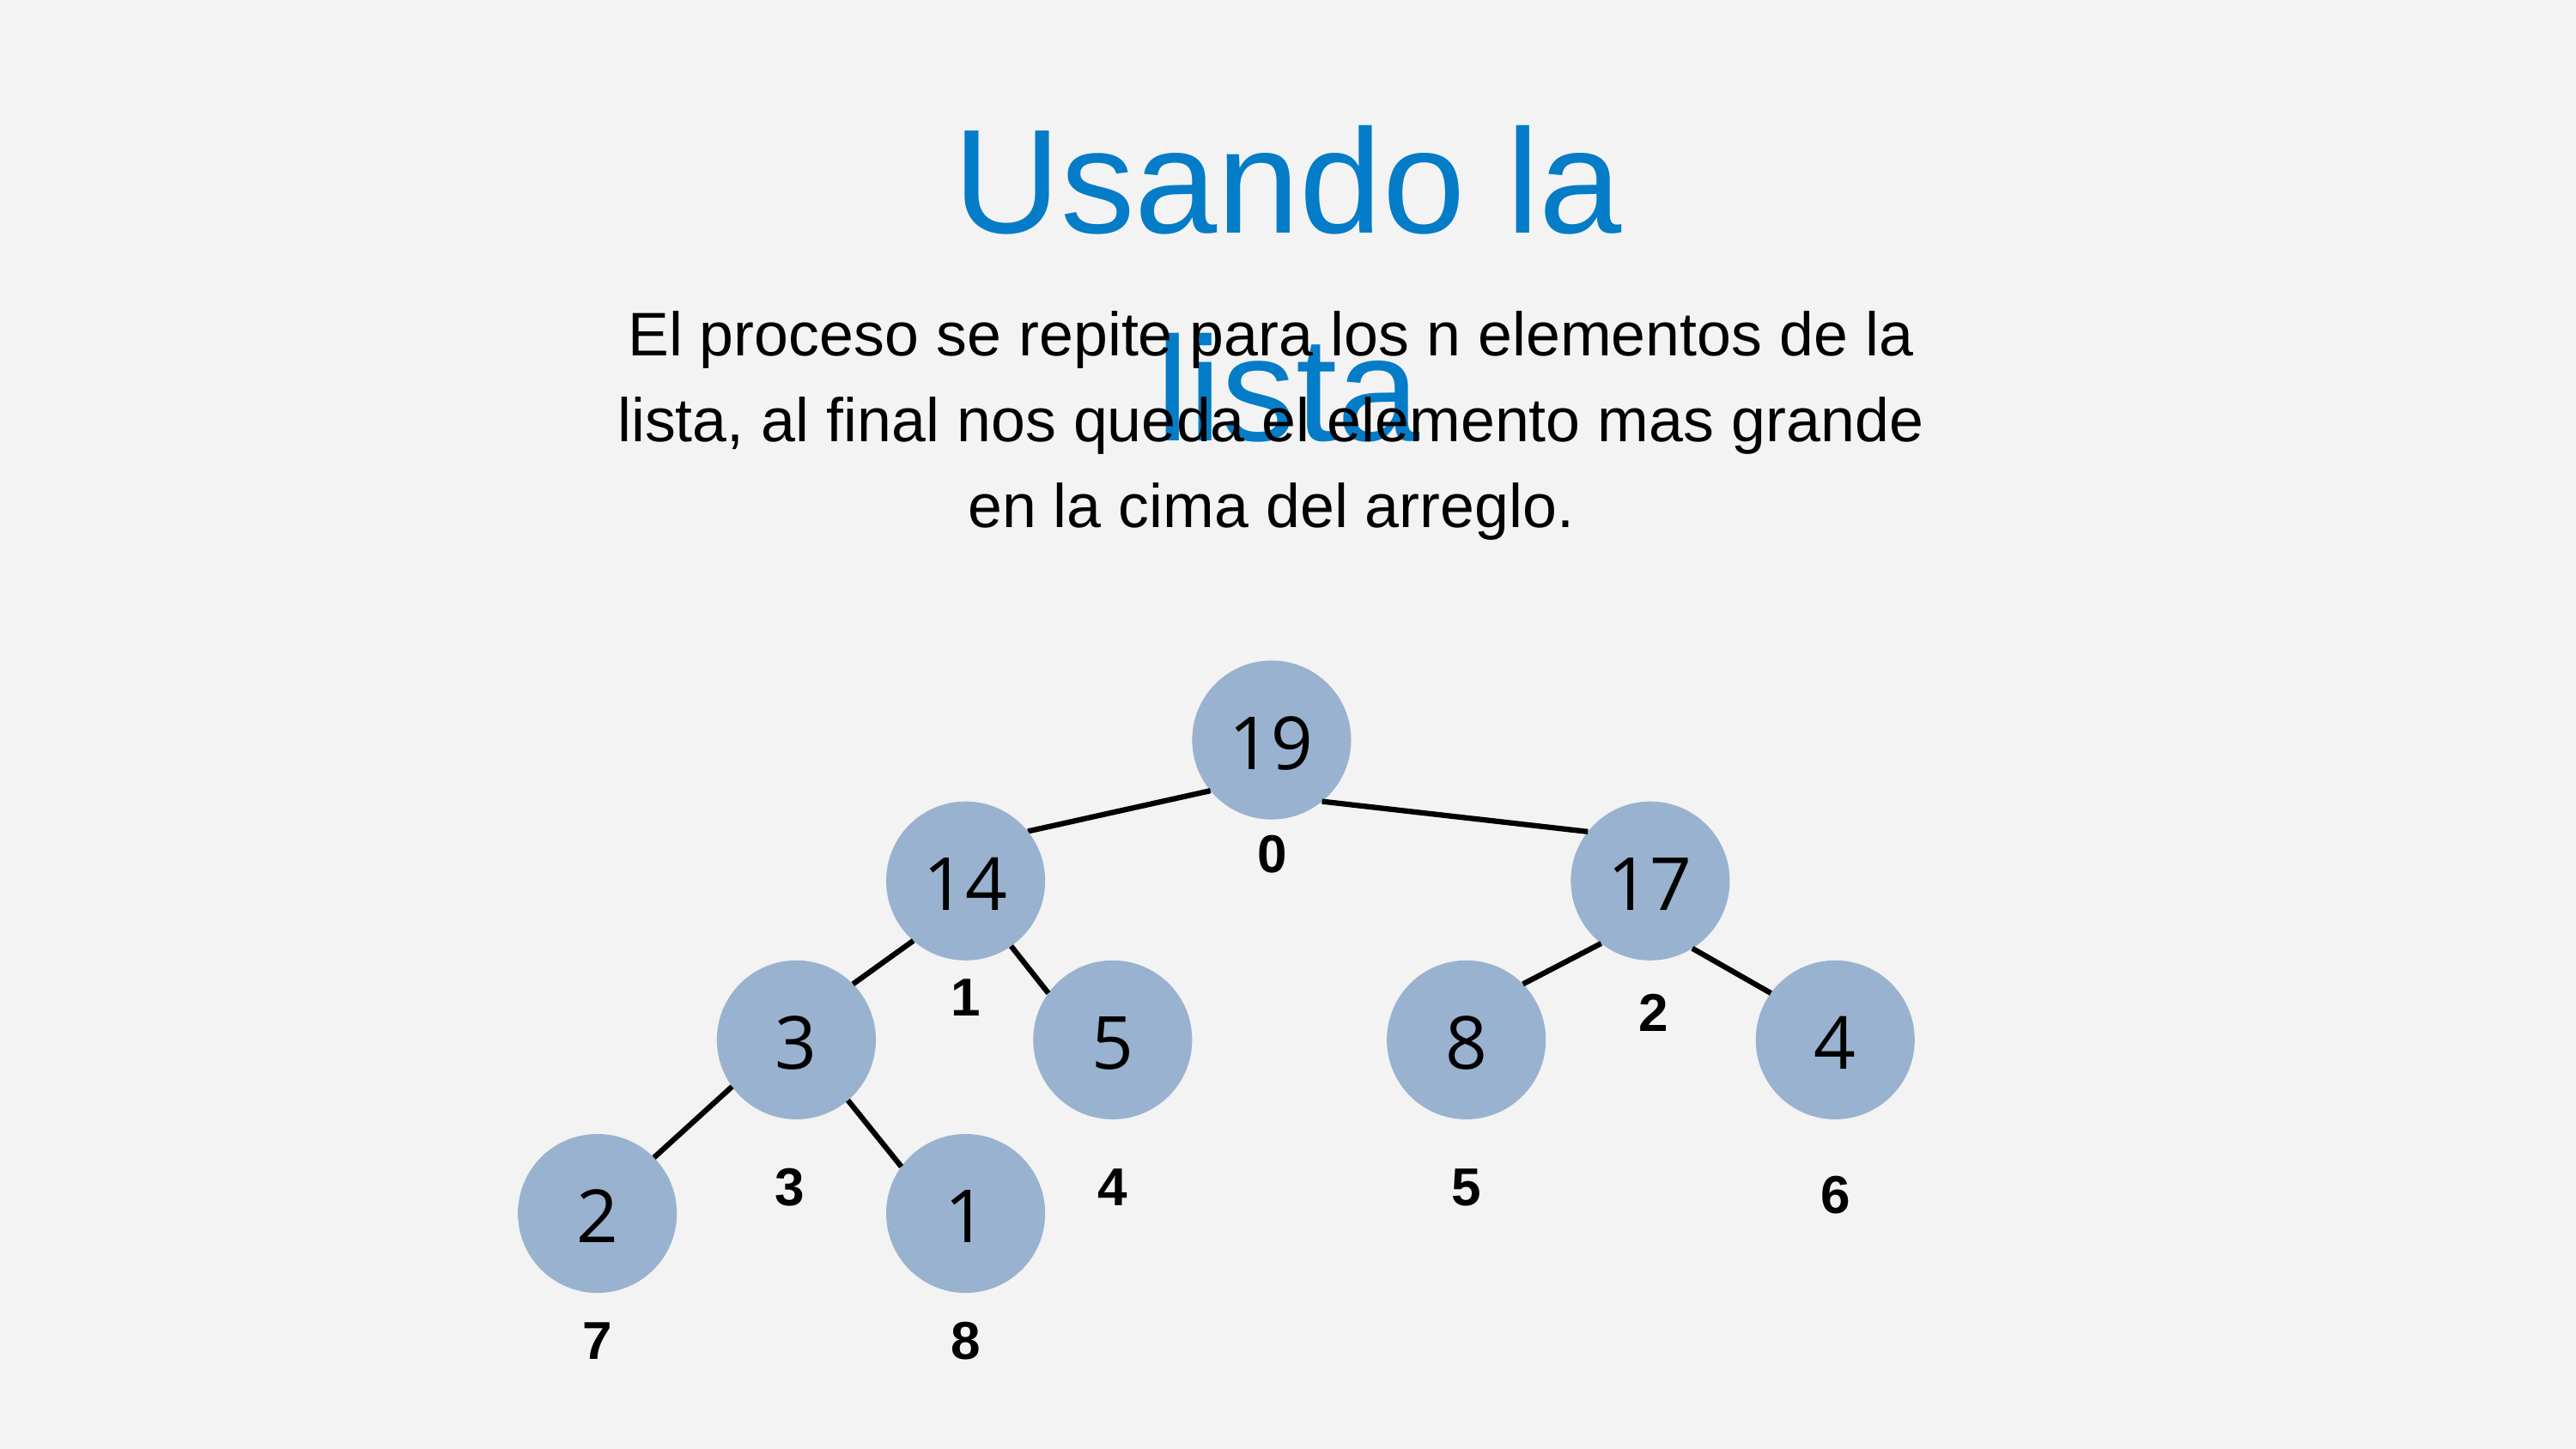

Usando la lista
El proceso se repite para los n elementos de la lista, al final nos queda el elemento mas grande en la cima del arreglo.

19

14

17
0

1

3

5

8

4
2

2

1
3
4
5
6
7
8